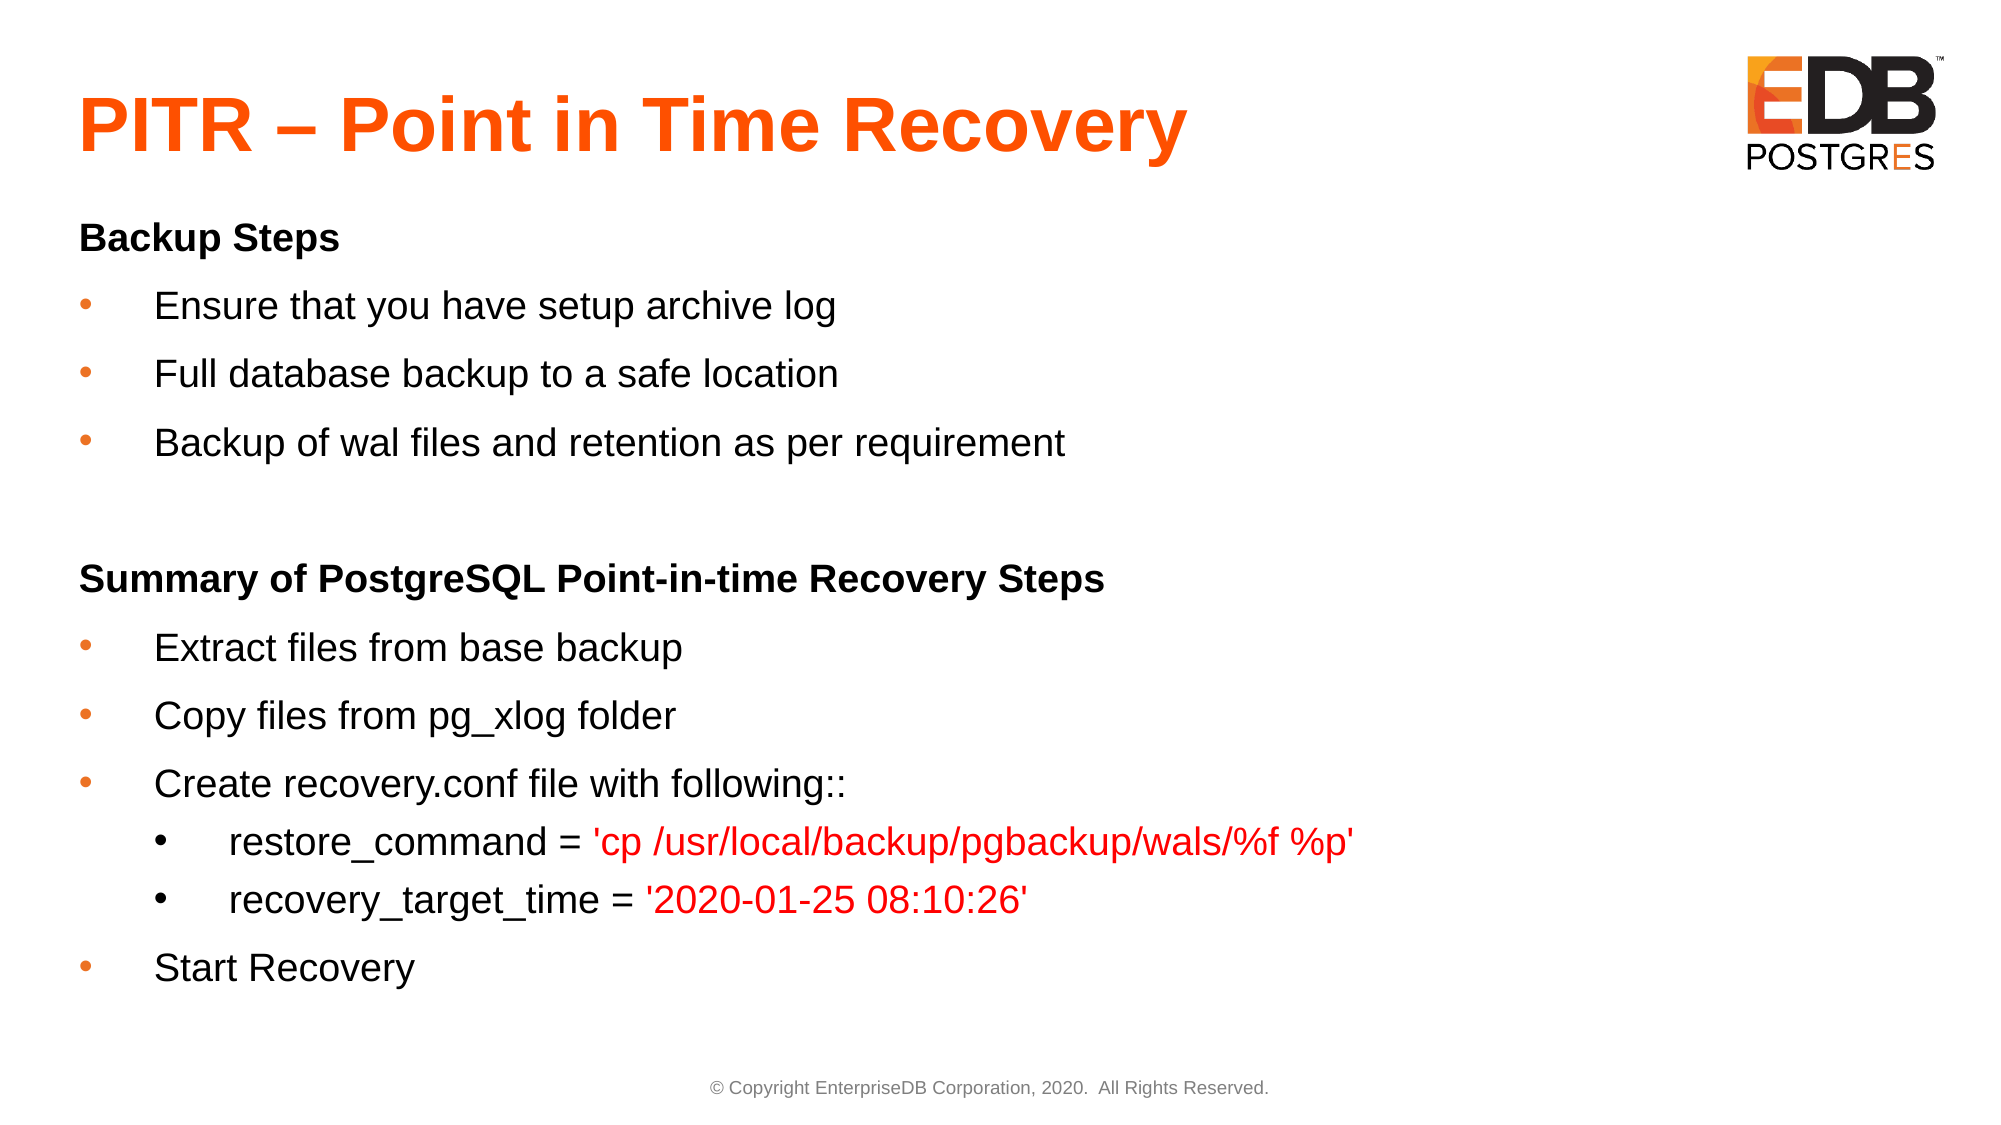

# PITR – Point in Time Recovery
Backup Steps
Ensure that you have setup archive log
Full database backup to a safe location
Backup of wal files and retention as per requirement

Summary of PostgreSQL Point-in-time Recovery Steps
Extract files from base backup
Copy files from pg_xlog folder
Create recovery.conf file with following::
restore_command = 'cp /usr/local/backup/pgbackup/wals/%f %p'
recovery_target_time = '2020-01-25 08:10:26'
Start Recovery
© Copyright EnterpriseDB Corporation, 2020.  All Rights Reserved.